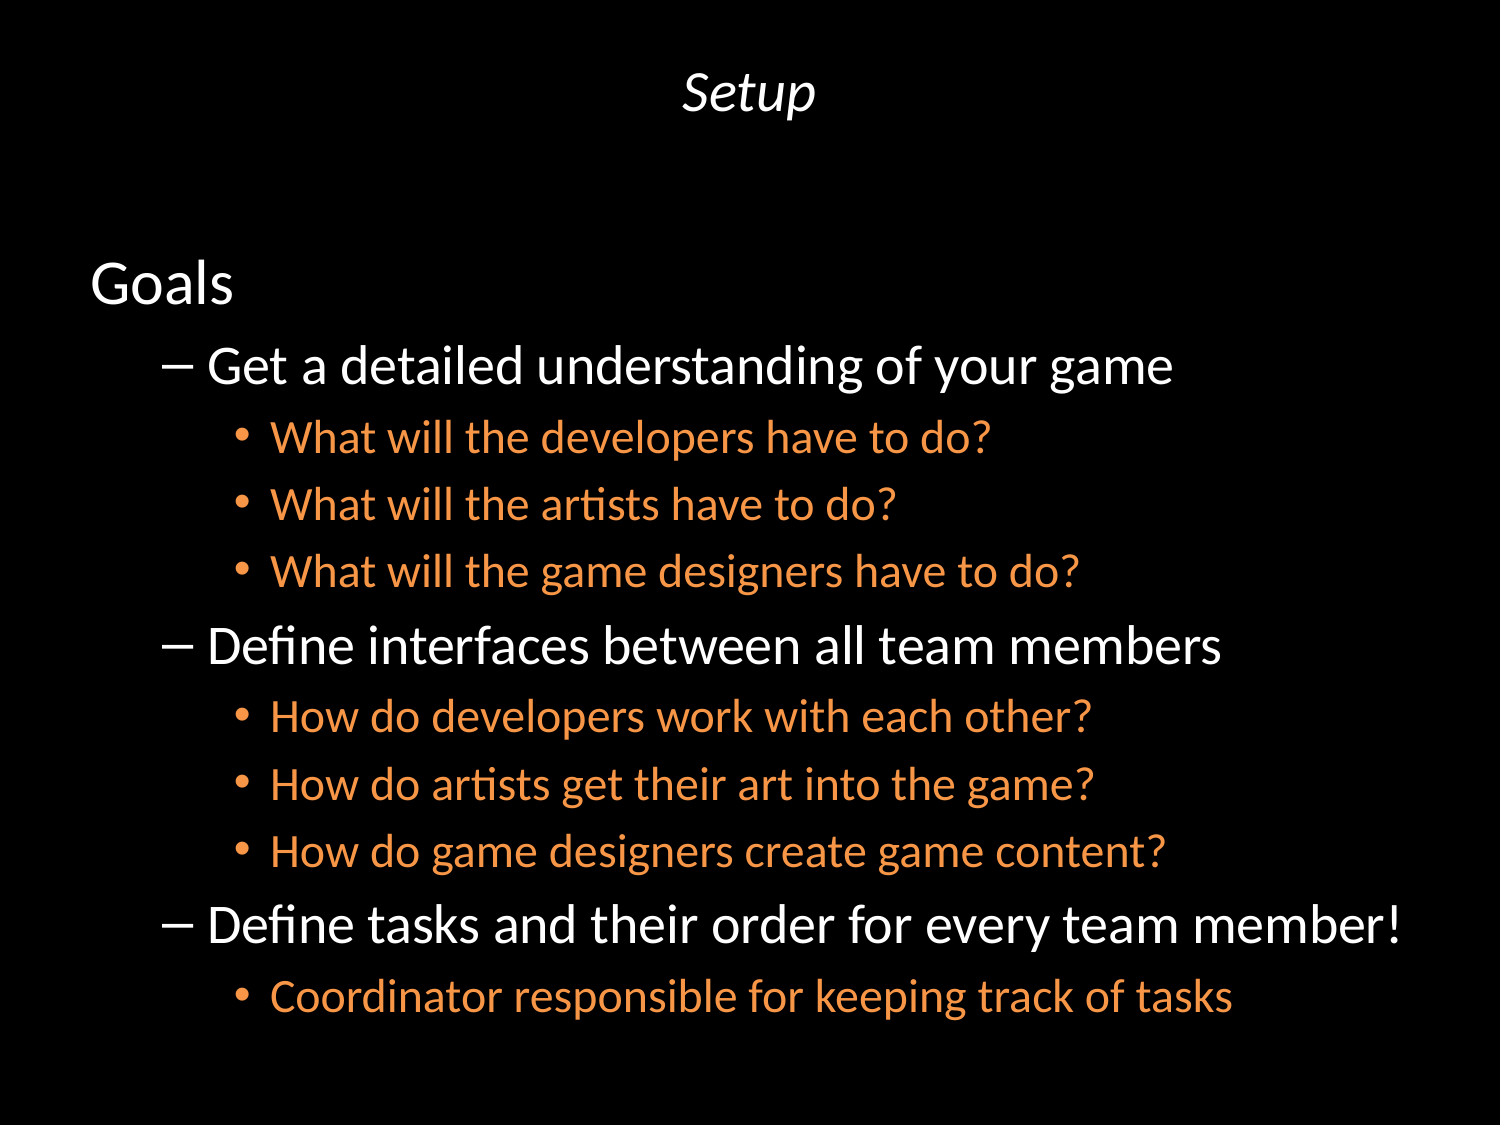

# Setup
Goals
Get a detailed understanding of your game
What will the developers have to do?
What will the artists have to do?
What will the game designers have to do?
Define interfaces between all team members
How do developers work with each other?
How do artists get their art into the game?
How do game designers create game content?
Define tasks and their order for every team member!
Coordinator responsible for keeping track of tasks